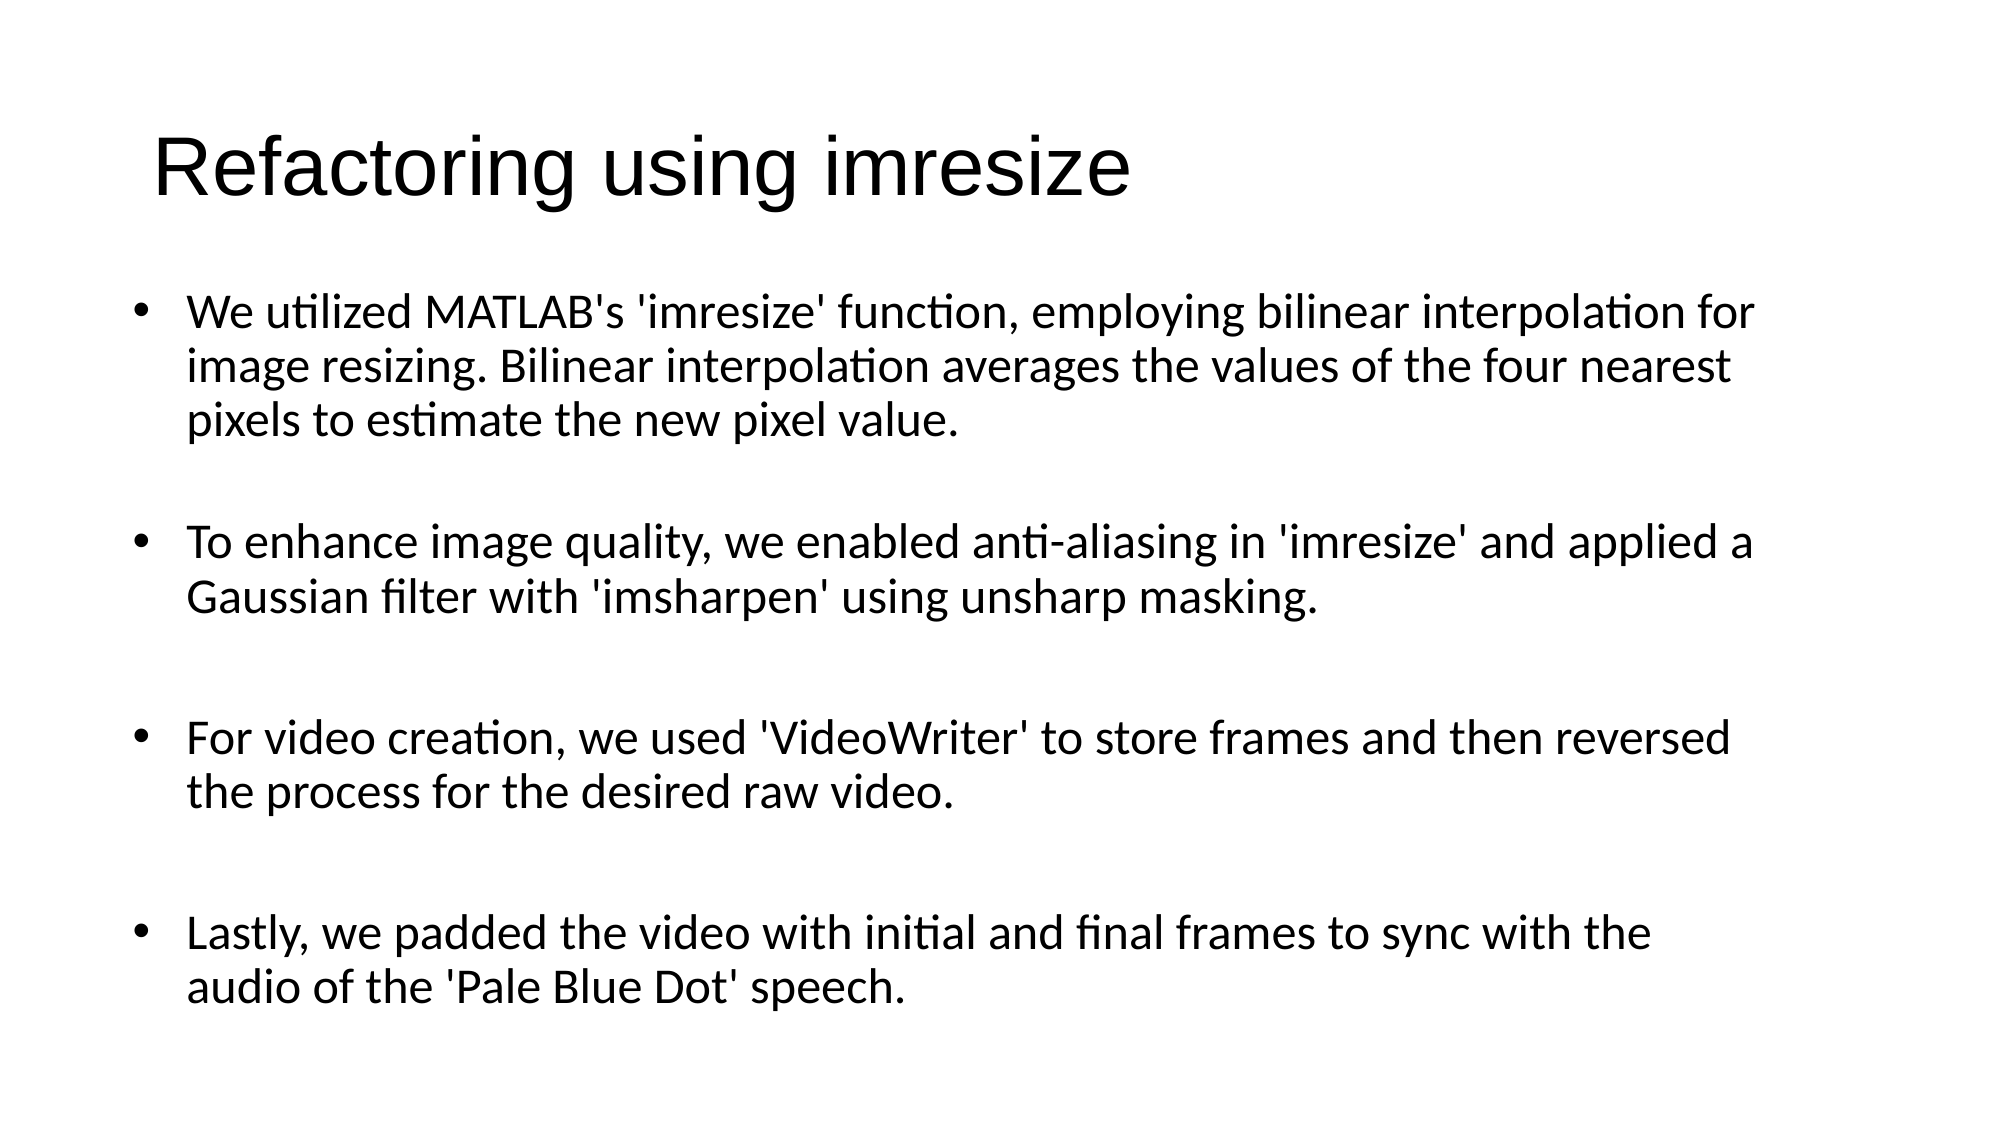

# Refactoring using imresize
We utilized MATLAB's 'imresize' function, employing bilinear interpolation for image resizing. Bilinear interpolation averages the values of the four nearest pixels to estimate the new pixel value.

To enhance image quality, we enabled anti-aliasing in 'imresize' and applied a Gaussian filter with 'imsharpen' using unsharp masking.

For video creation, we used 'VideoWriter' to store frames and then reversed the process for the desired raw video.

Lastly, we padded the video with initial and final frames to sync with the audio of the 'Pale Blue Dot' speech.